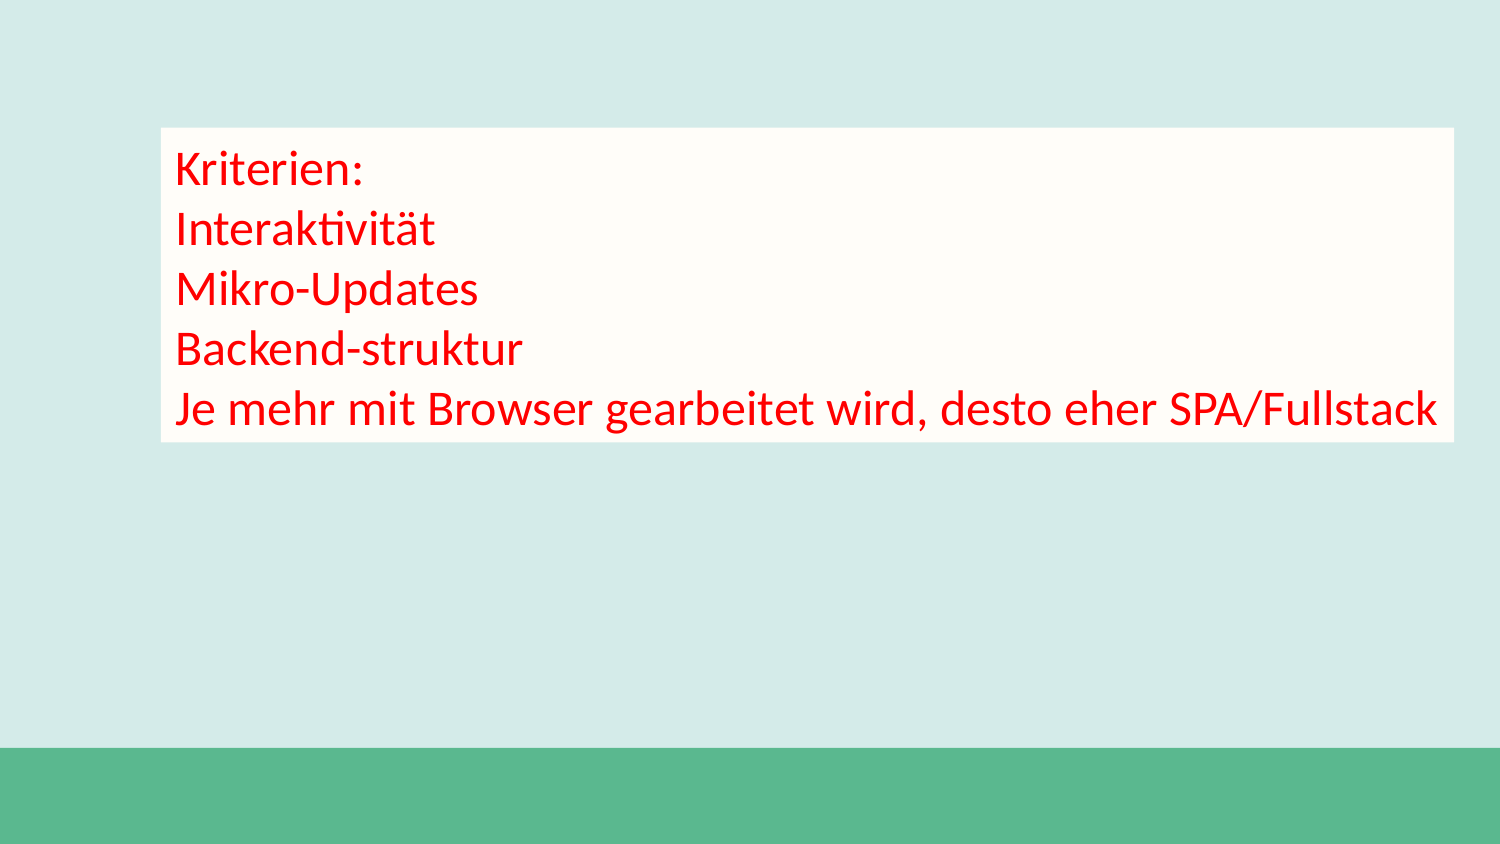

Kriterien:
Interaktivität
Mikro-Updates
Backend-struktur
Je mehr mit Browser gearbeitet wird, desto eher SPA/Fullstack
#